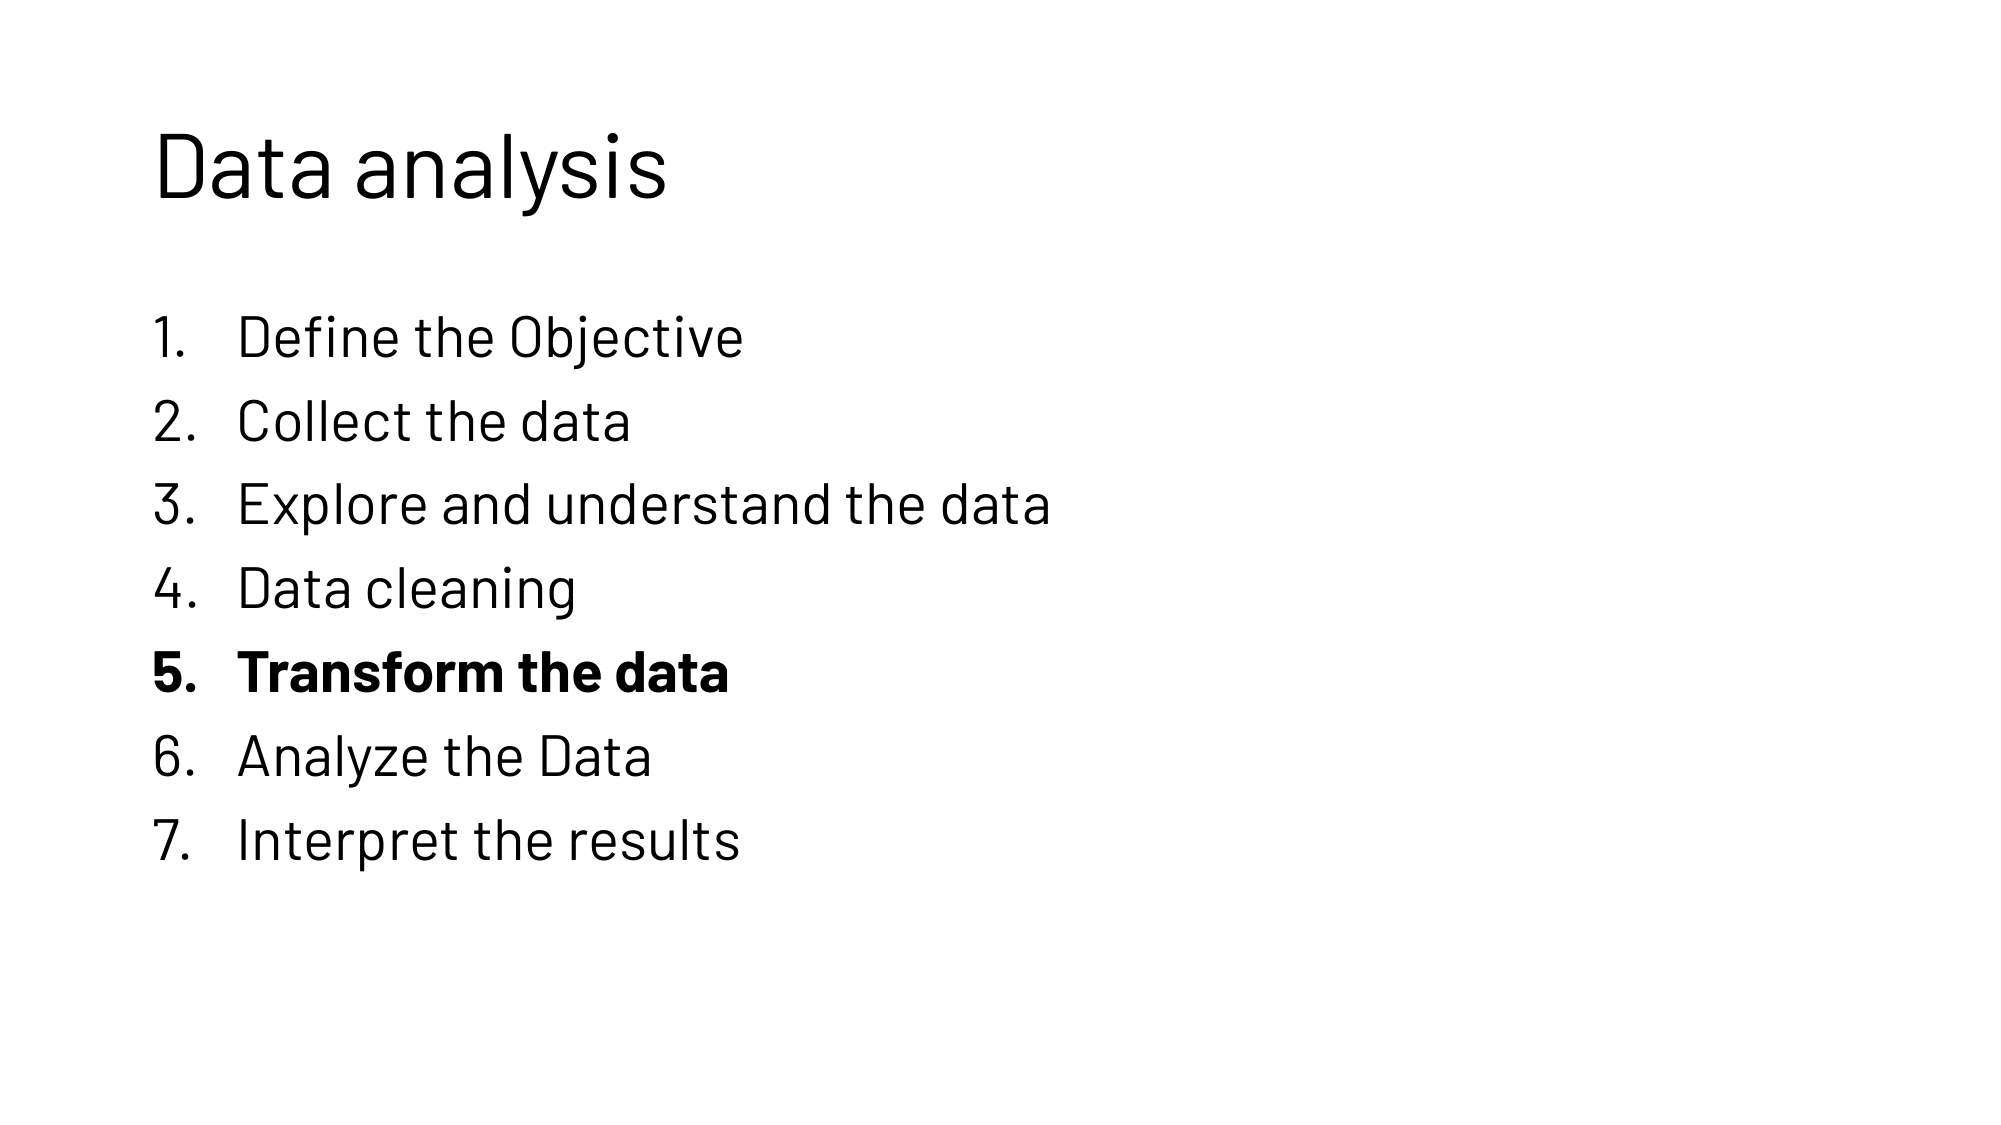

# Data analysis
Define the Objective
Collect the data
Explore and understand the data
Data cleaning
Transform the data
Analyze the Data
Interpret the results